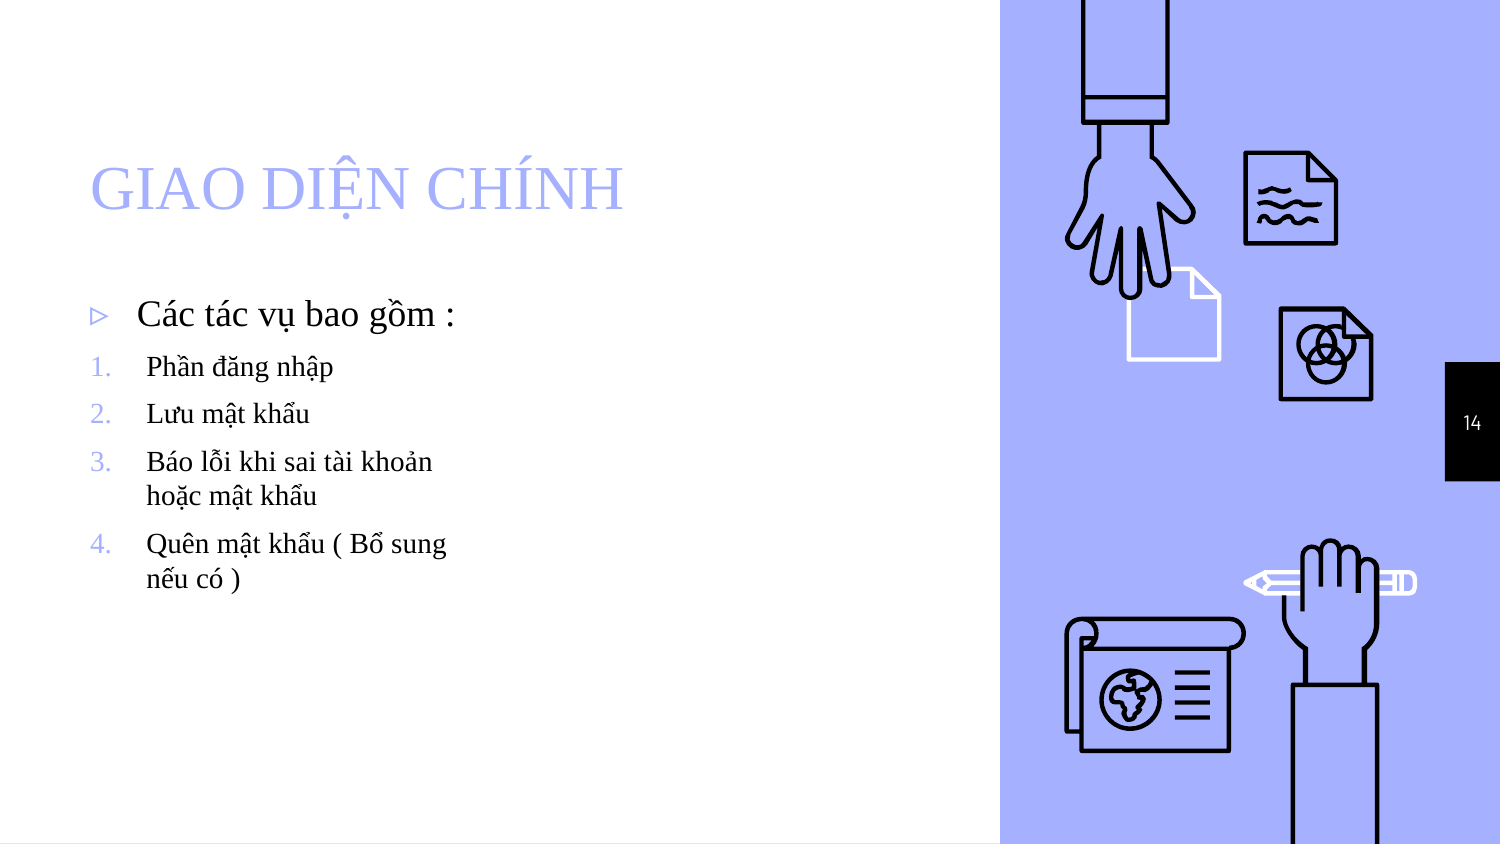

# GIAO DIỆN CHÍNH
Các tác vụ bao gồm :
Phần đăng nhập
Lưu mật khẩu
Báo lỗi khi sai tài khoản hoặc mật khẩu
Quên mật khẩu ( Bổ sung nếu có )

14